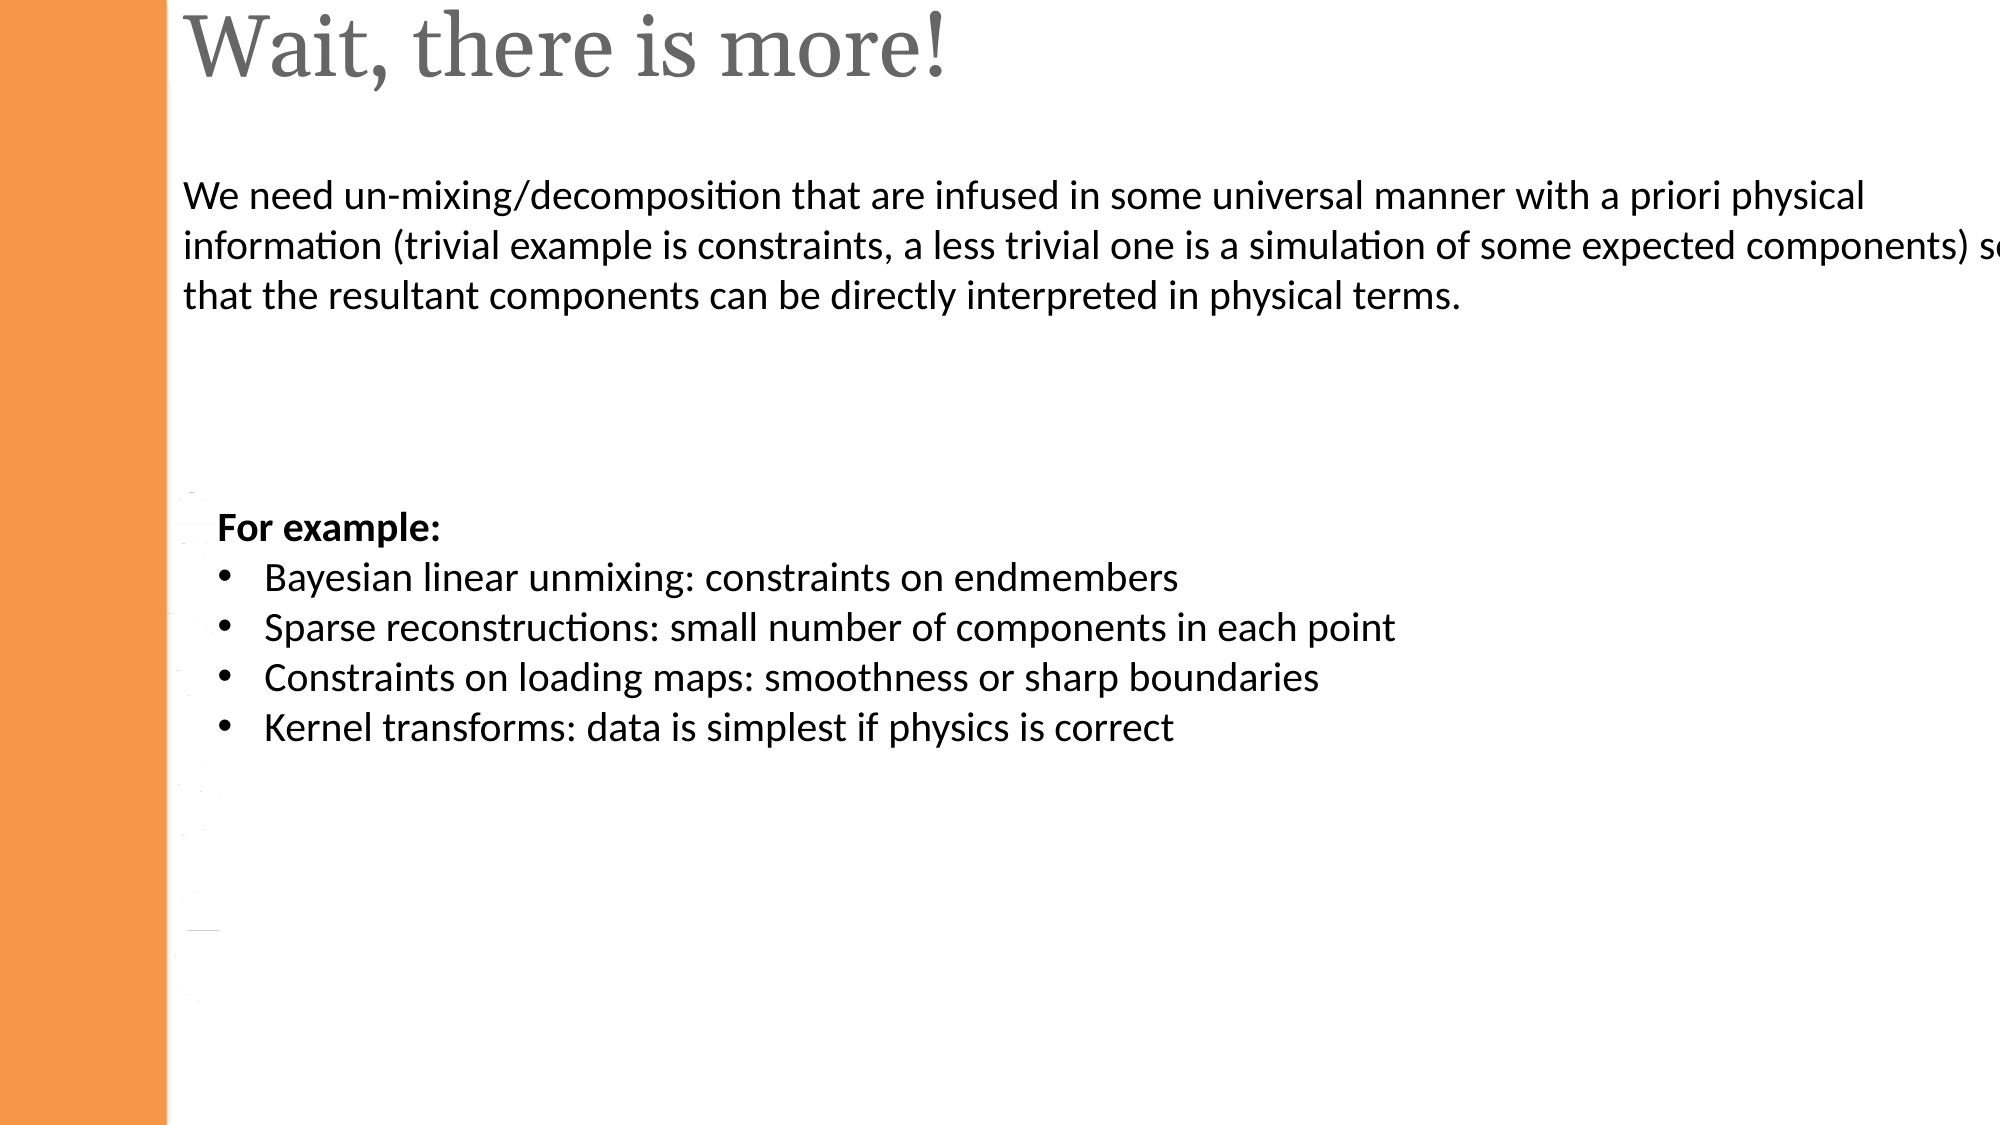

# Wait, there is more!
We need un-mixing/decomposition that are infused in some universal manner with a priori physical information (trivial example is constraints, a less trivial one is a simulation of some expected components) so that the resultant components can be directly interpreted in physical terms.
For example:
Bayesian linear unmixing: constraints on endmembers
Sparse reconstructions: small number of components in each point
Constraints on loading maps: smoothness or sharp boundaries
Kernel transforms: data is simplest if physics is correct